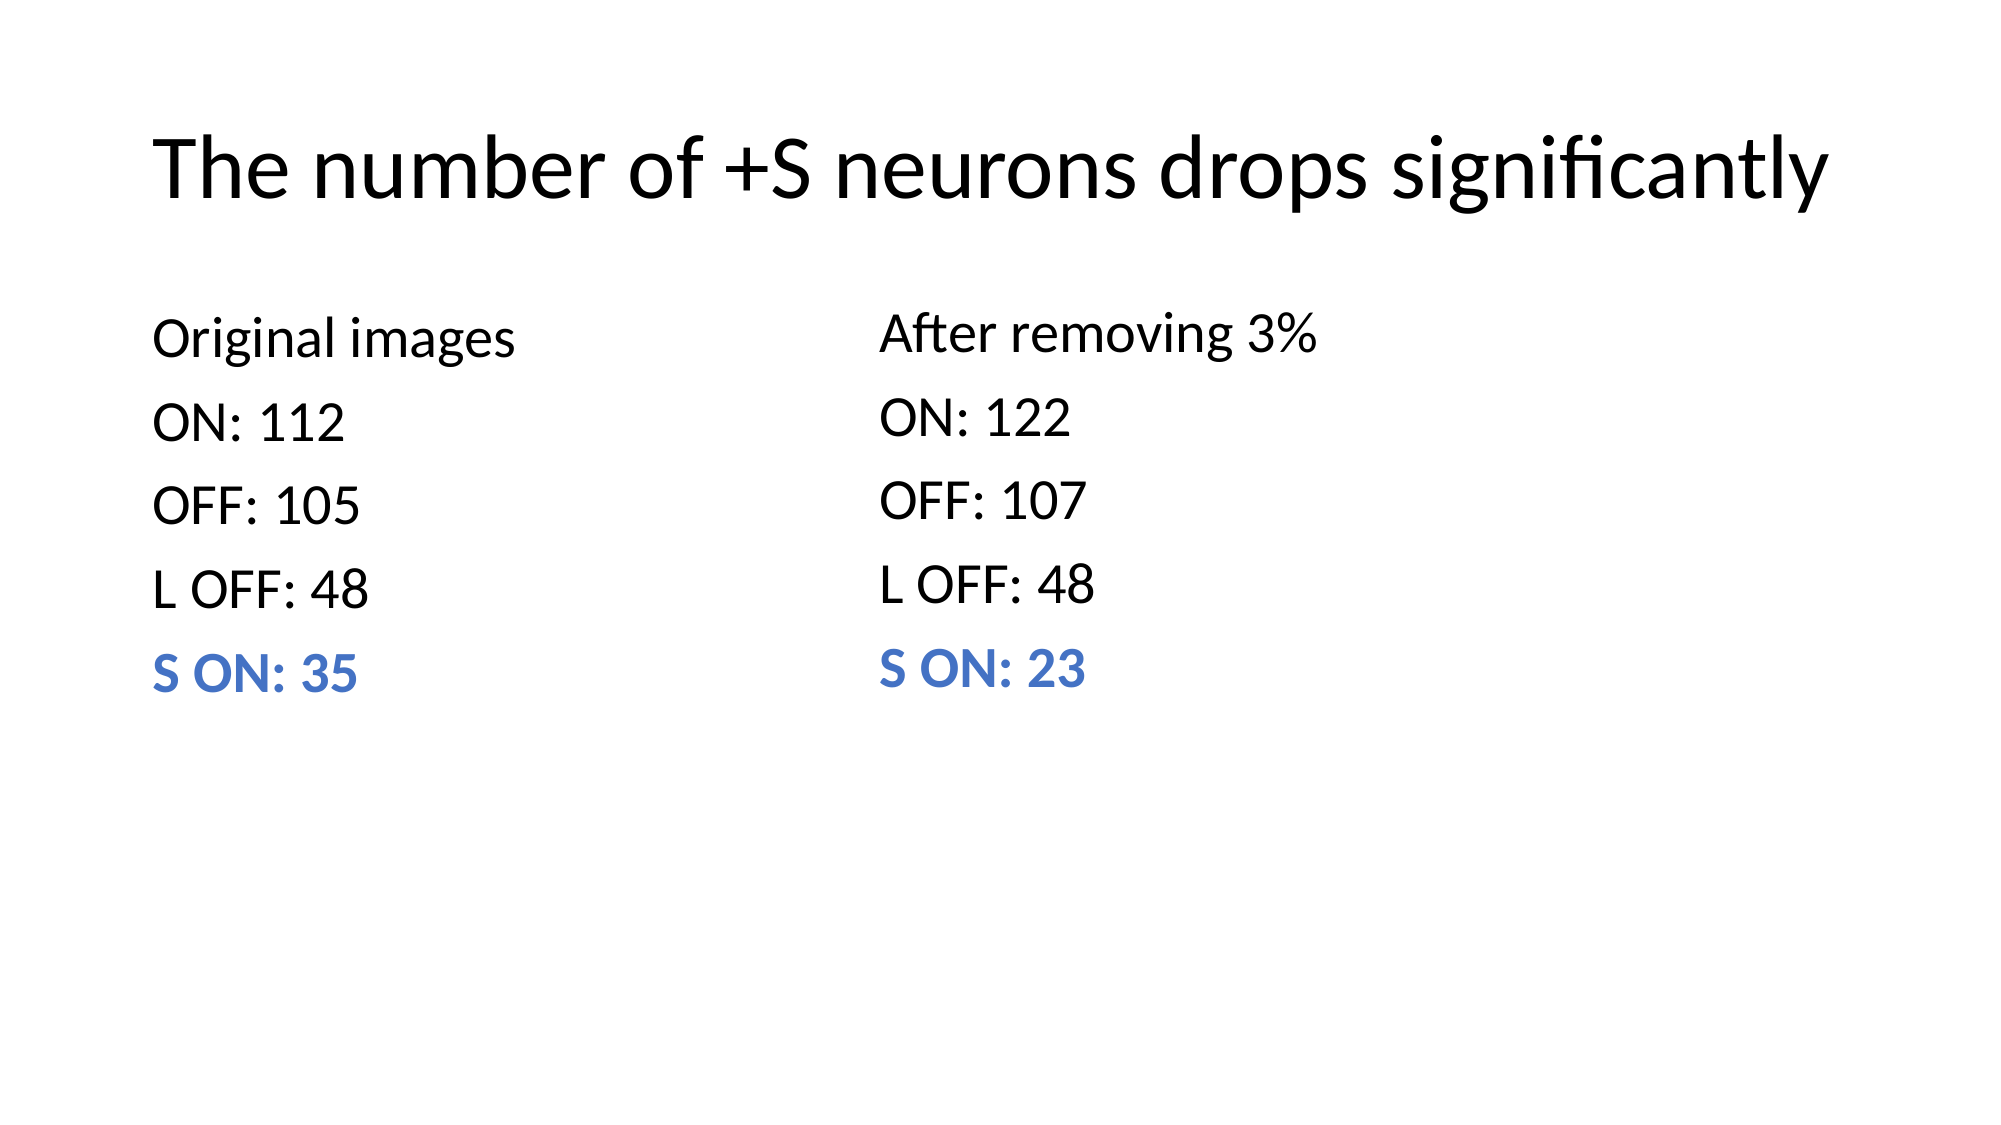

# The number of +S neurons drops significantly
After removing 3%
ON: 122
OFF: 107
L OFF: 48
S ON: 23
Original images
ON: 112
OFF: 105
L OFF: 48
S ON: 35